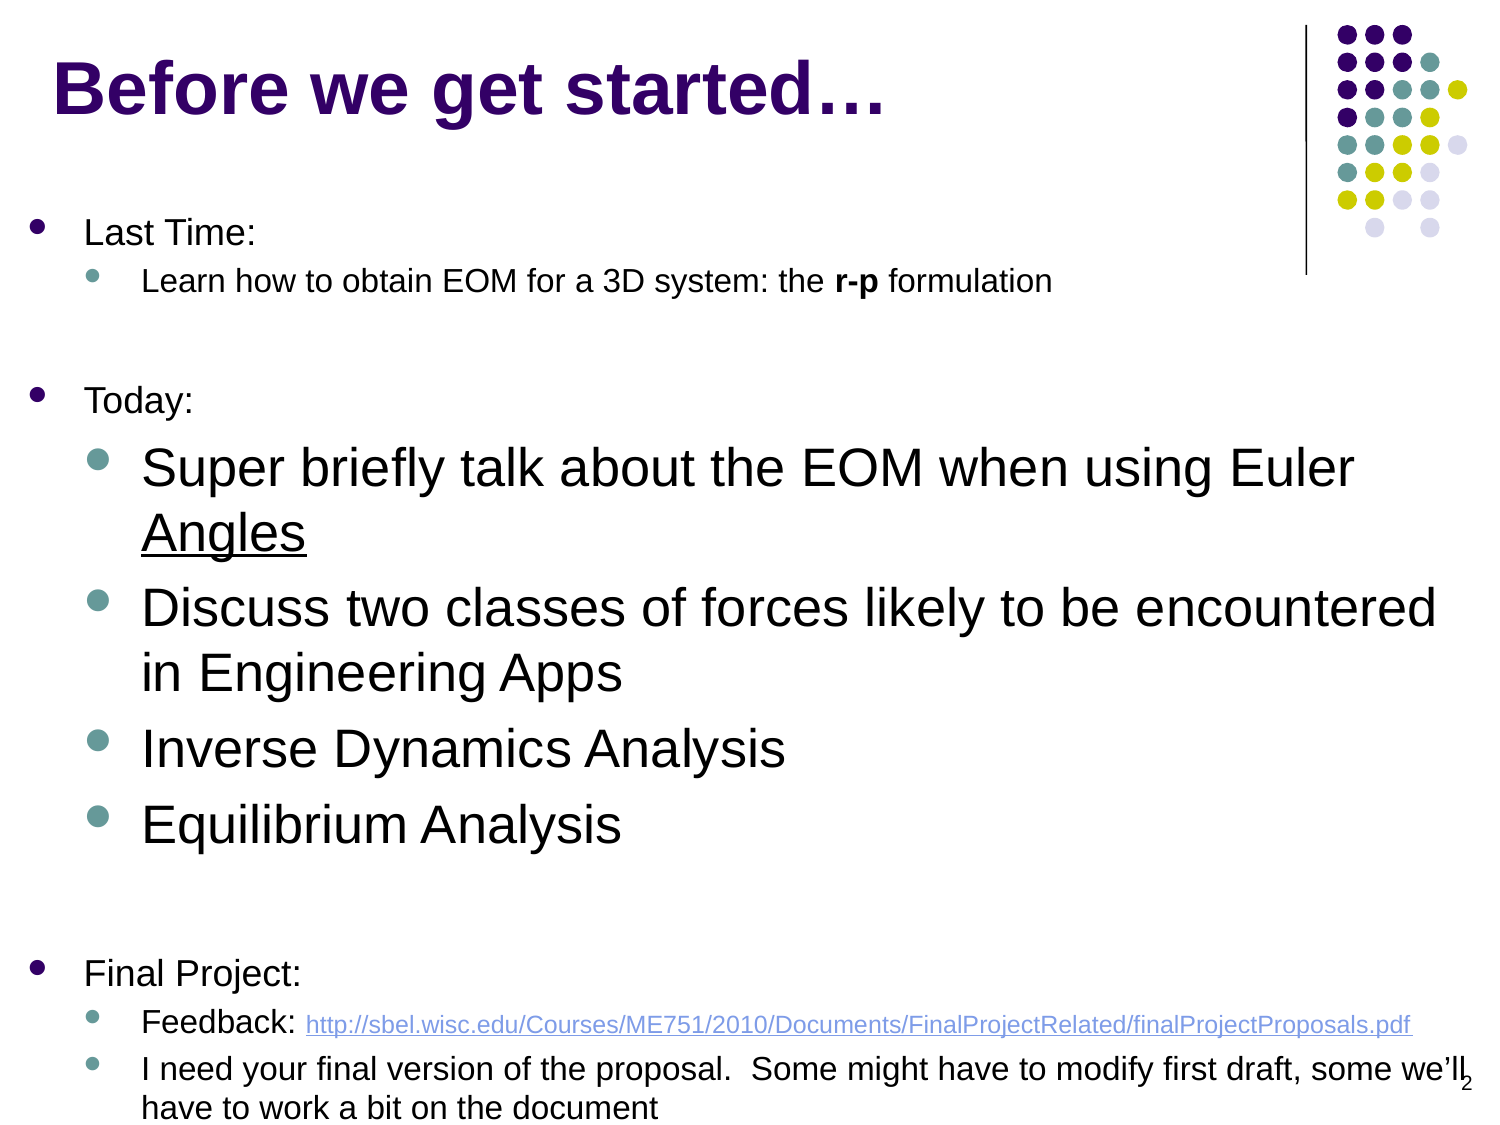

# Before we get started…
Last Time:
Learn how to obtain EOM for a 3D system: the r-p formulation

Today:
Super briefly talk about the EOM when using Euler Angles
Discuss two classes of forces likely to be encountered in Engineering Apps
Inverse Dynamics Analysis
Equilibrium Analysis

Final Project:
Feedback: http://sbel.wisc.edu/Courses/ME751/2010/Documents/FinalProjectRelated/finalProjectProposals.pdf
I need your final version of the proposal.  Some might have to modify first draft, some we’ll have to work a bit on the document
This is part of HW, will have to be turned in with the handwritten part of the HW on March 25
This version is what I’ll use to evaluate your work

HW due on Th, March 25 posted online
For the MATLAB part please email from now on your zipped files to Naresh (the TA)

2